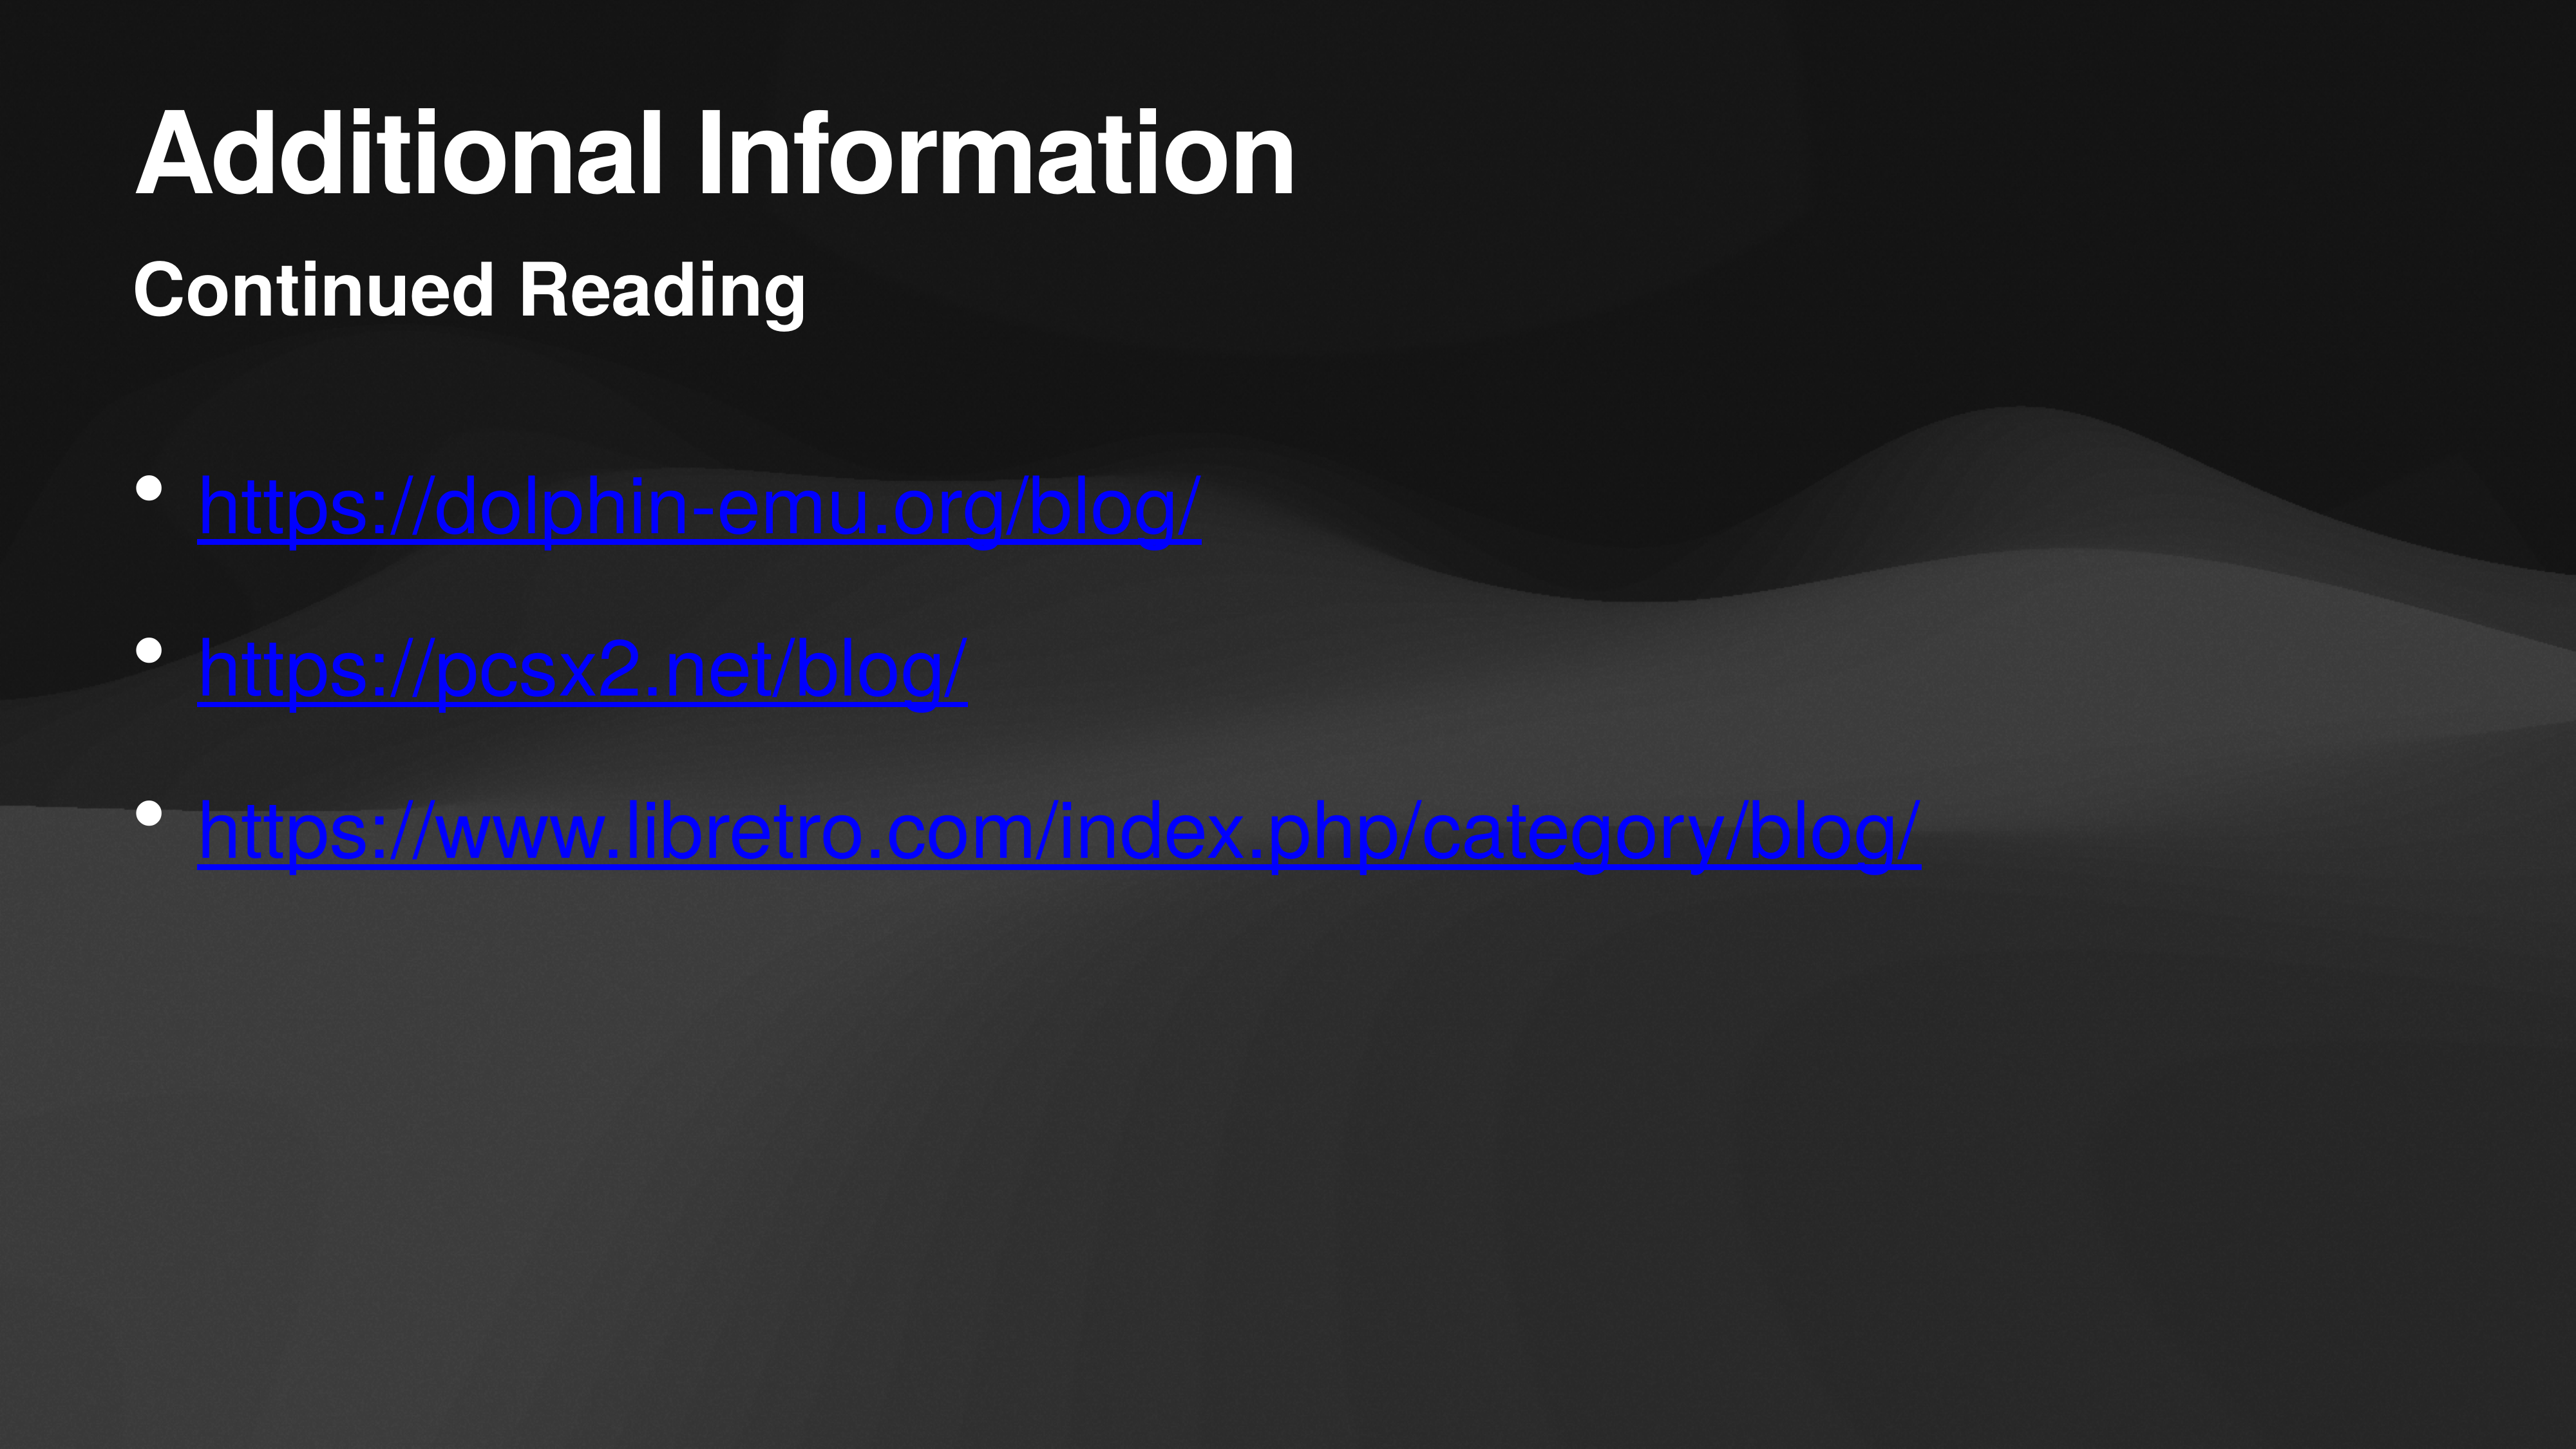

# Additional Information
Continued Reading
https://dolphin-emu.org/blog/
https://pcsx2.net/blog/
https://www.libretro.com/index.php/category/blog/